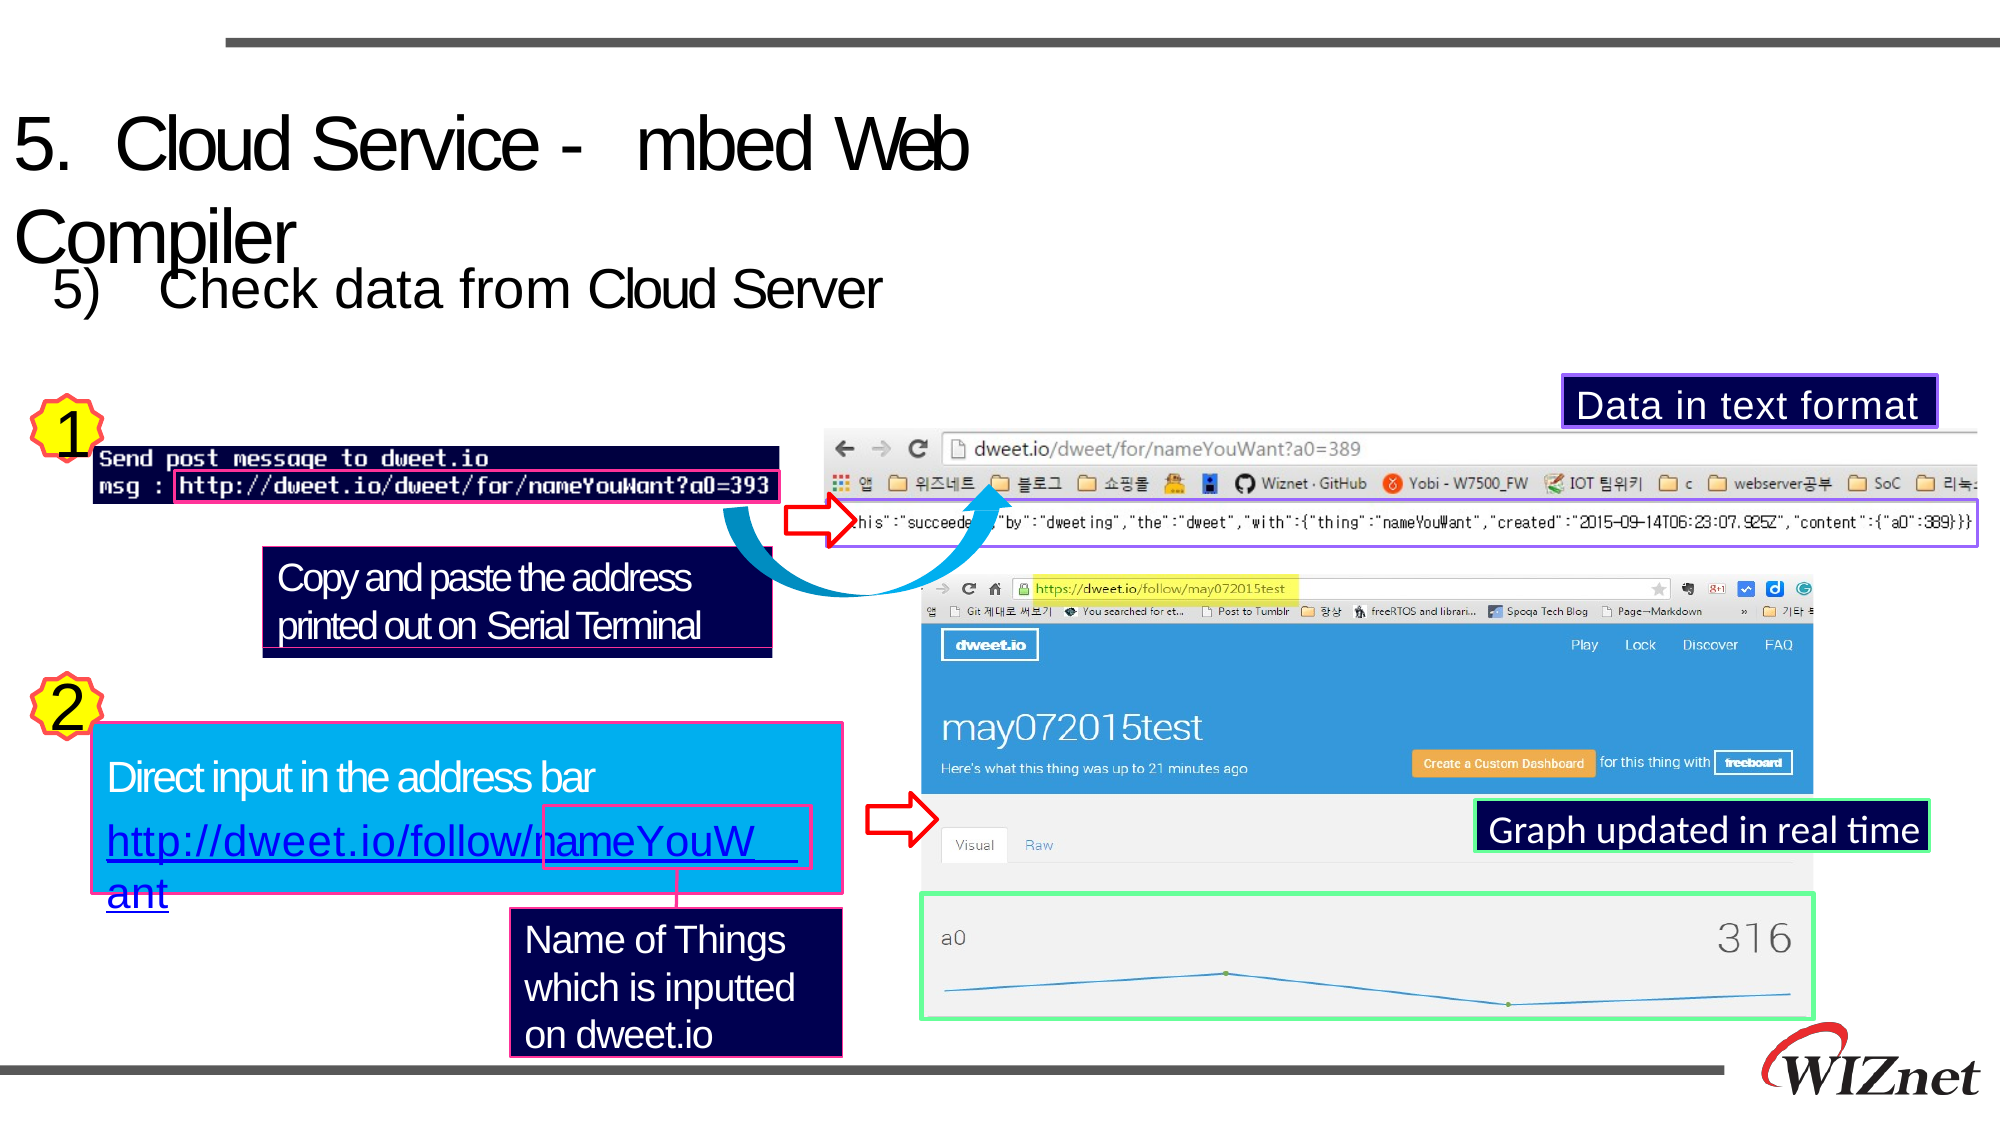

# 5.	Cloud Service - mbed Web Compiler
5)	Check data from Cloud Server

1
Data in text format

Copy and paste the address printed out on Serial Terminal

2

Direct input in the address bar
http://dweet.io/follow/nameYouWant

Graph updated in real time

Name of Things which is inputted on dweet.io